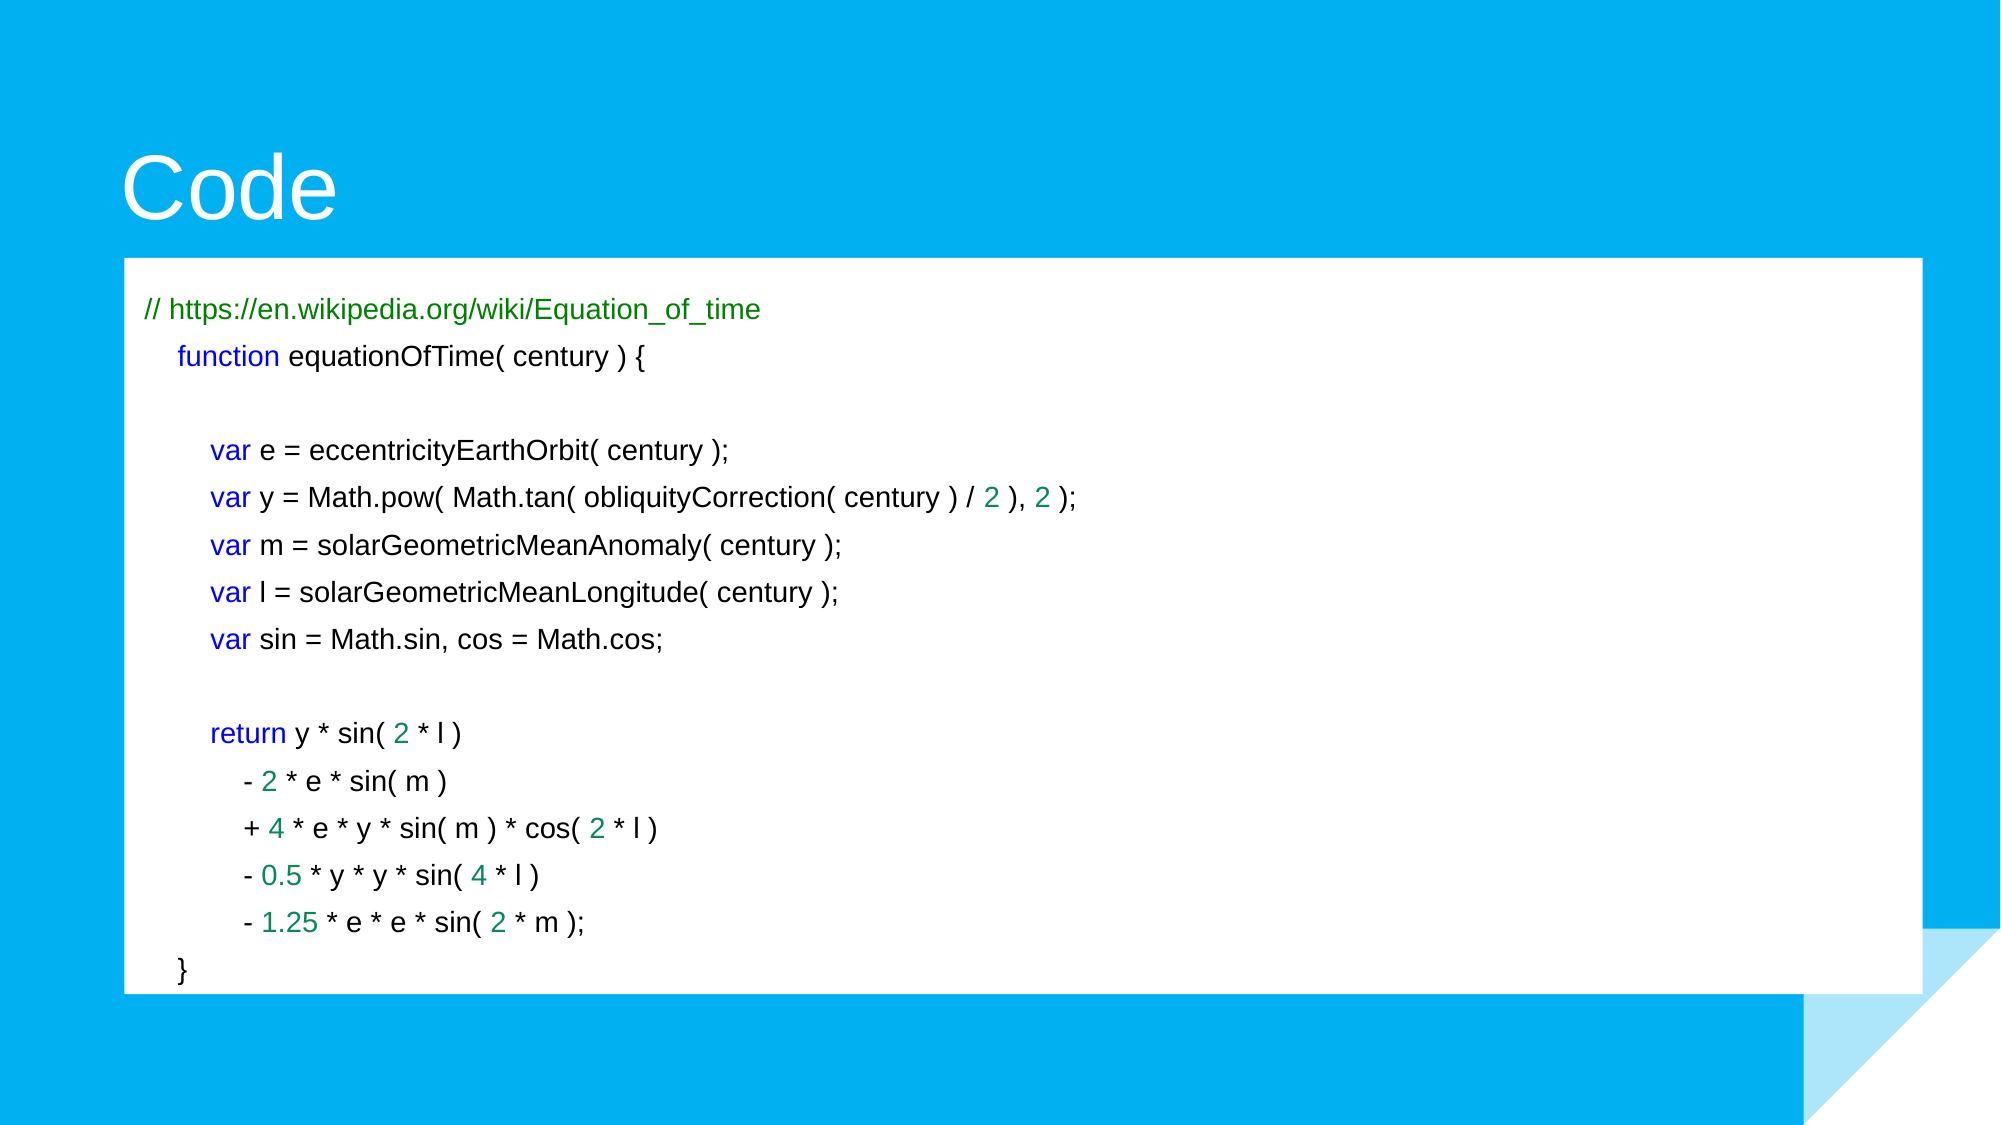

# Code
// https://en.wikipedia.org/wiki/Equation_of_time
    function equationOfTime( century ) {

        var e = eccentricityEarthOrbit( century );
        var y = Math.pow( Math.tan( obliquityCorrection( century ) / 2 ), 2 );
        var m = solarGeometricMeanAnomaly( century );
        var l = solarGeometricMeanLongitude( century );
        var sin = Math.sin, cos = Math.cos;

        return y * sin( 2 * l )
            - 2 * e * sin( m )
            + 4 * e * y * sin( m ) * cos( 2 * l )
            - 0.5 * y * y * sin( 4 * l )
            - 1.25 * e * e * sin( 2 * m );
    }